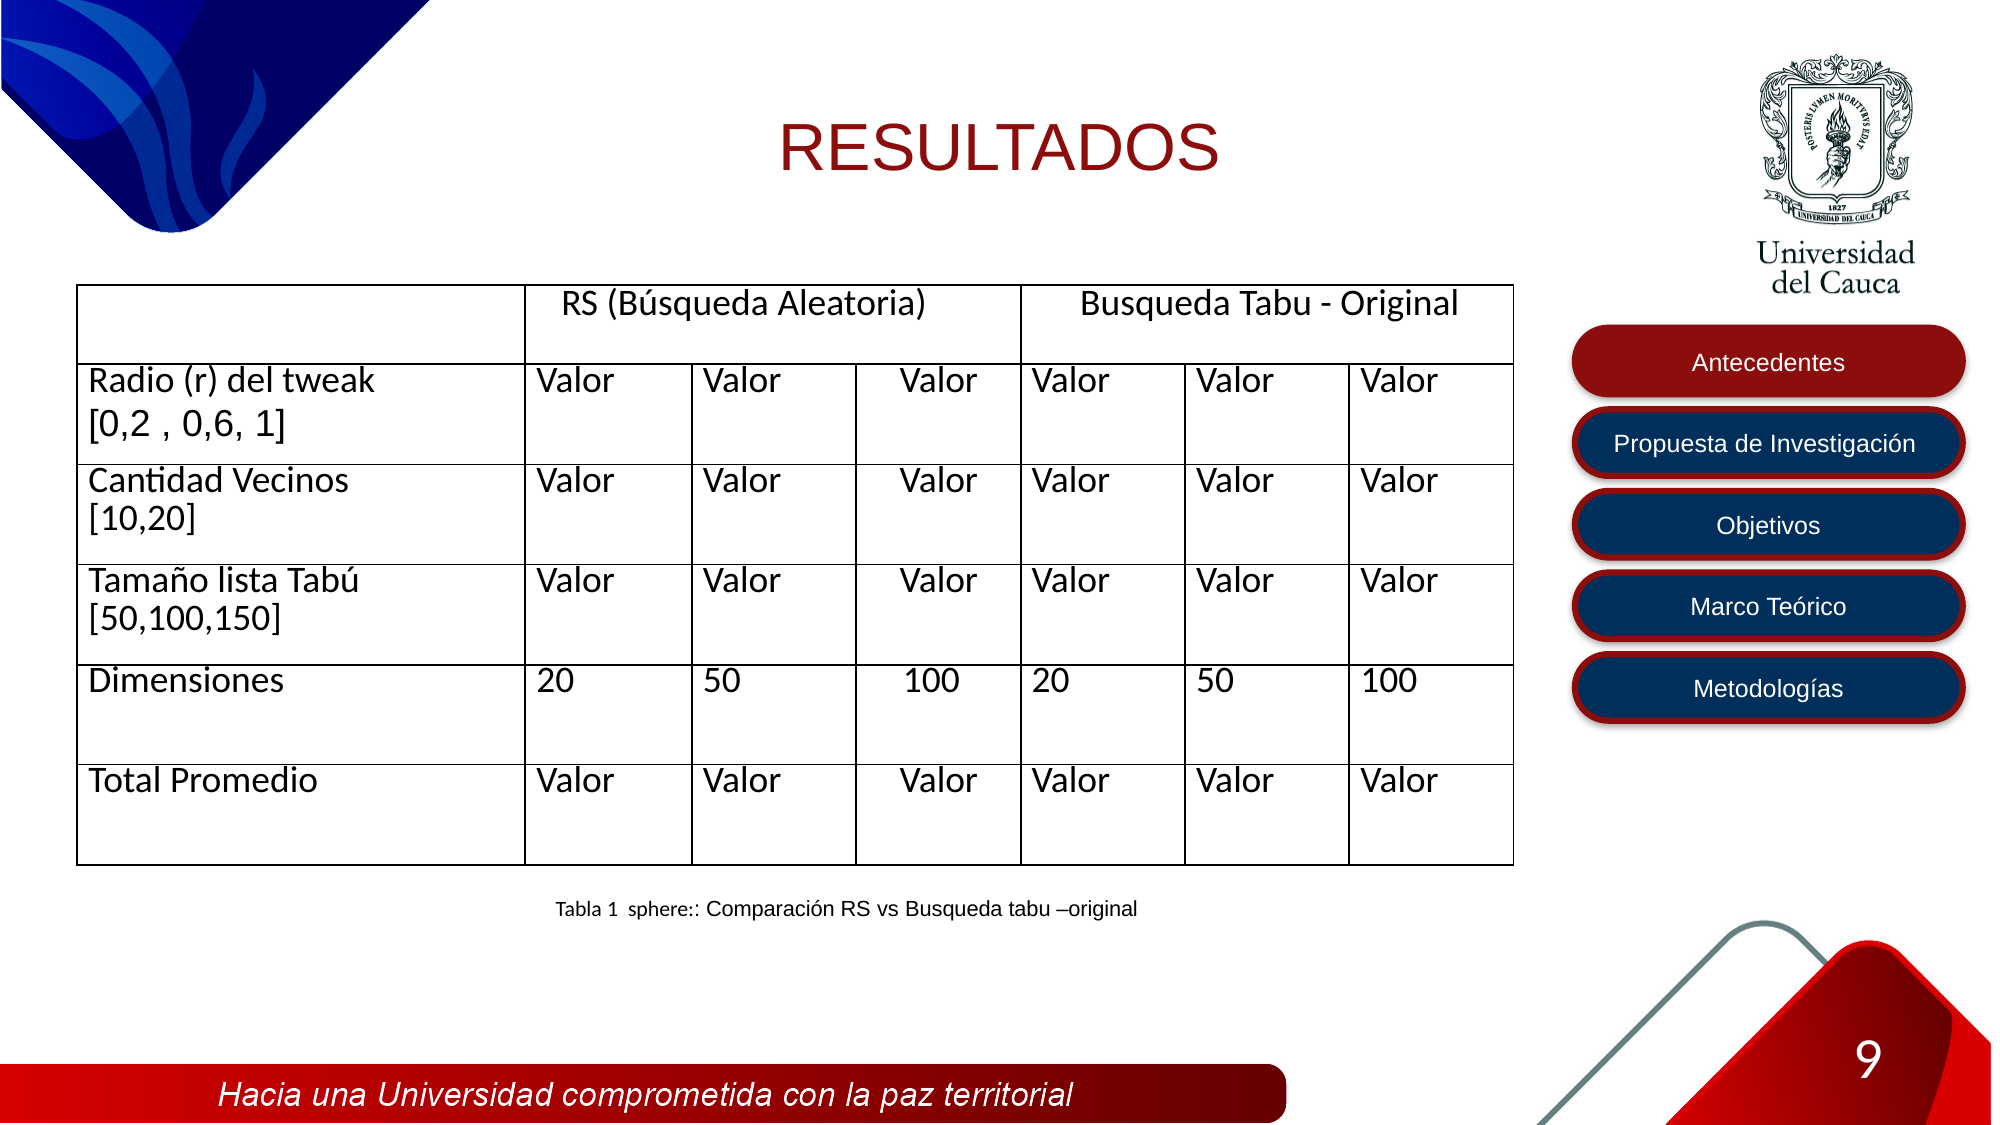

# RESULTADOS

|  | RS (Búsqueda Aleatoria) |  |  | Busqueda Tabu - Original |  |  |
| --- | --- | --- | --- | --- | --- | --- |
| Radio (r) del tweak [0,2 , 0,6, 1] | Valor | Valor | Valor | Valor | Valor | Valor |
| Cantidad Vecinos [10,20] | Valor | Valor | Valor | Valor | Valor | Valor |
| Tamaño lista Tabú [50,100,150] | Valor | Valor | Valor | Valor | Valor | Valor |
| Dimensiones | 20 | 50 | 100 | 20 | 50 | 100 |
| Total Promedio | Valor | Valor | Valor | Valor | Valor | Valor |
Antecedentes
Propuesta de Investigación
Objetivos
Marco Teórico
Metodologías
Tabla 1  sphere:: Comparación RS vs Busqueda tabu –original
9